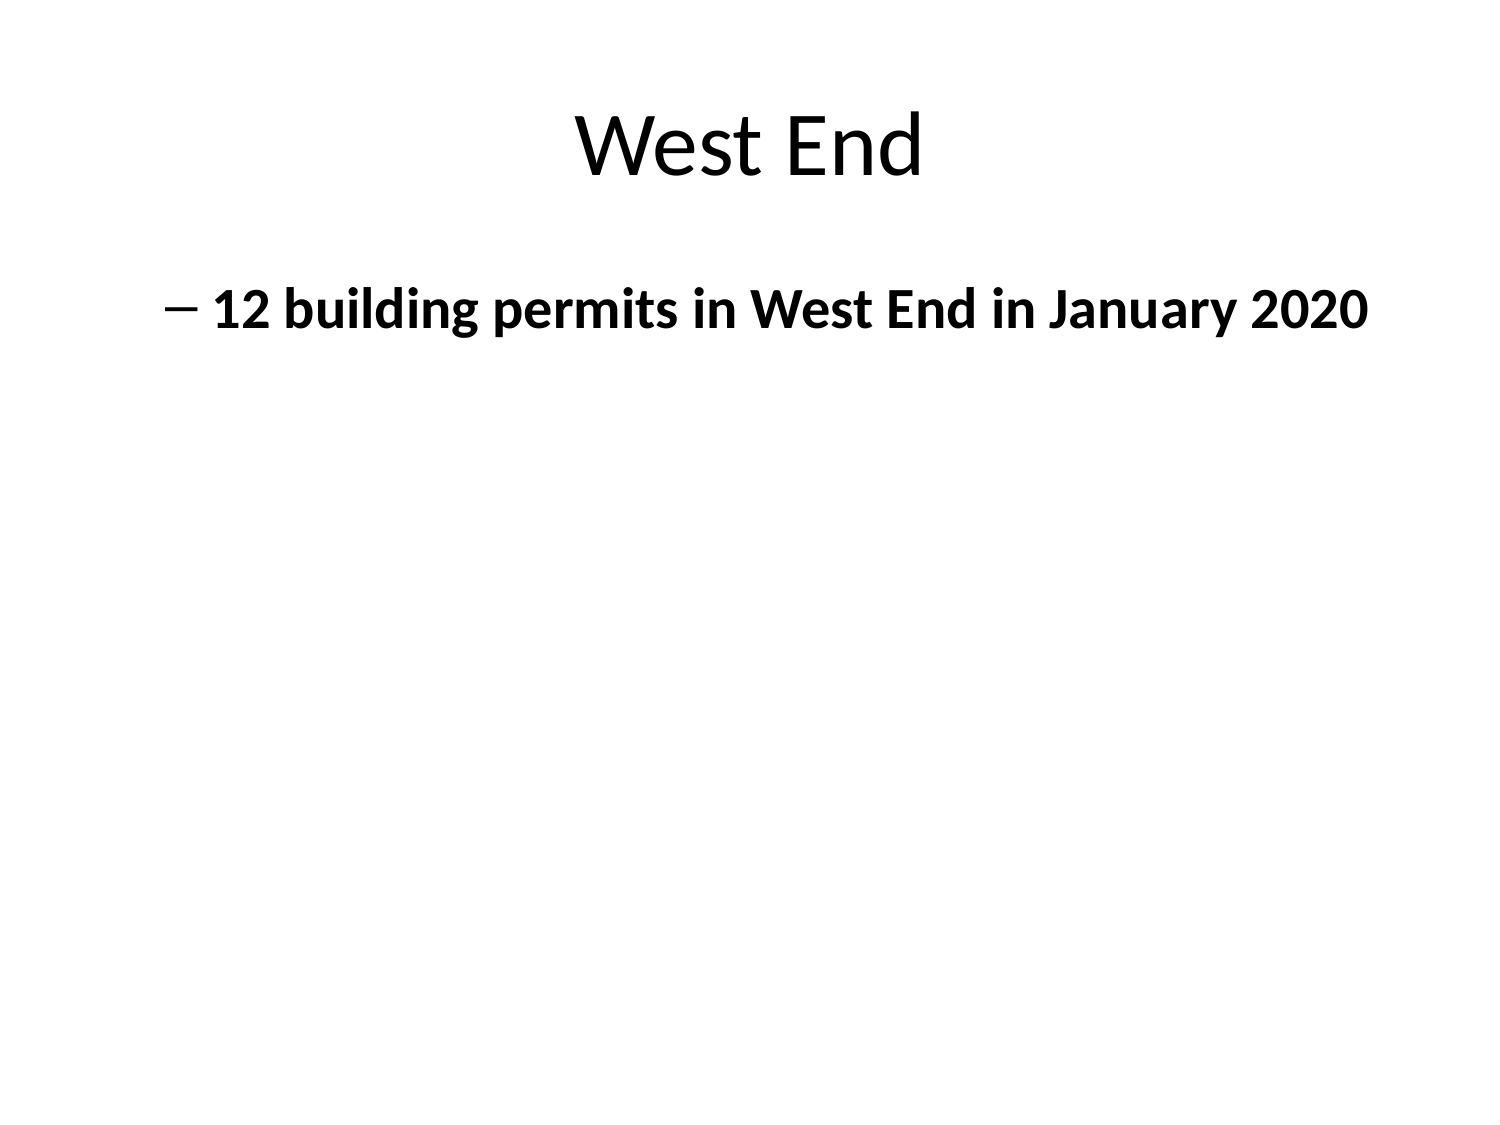

# West End
12 building permits in West End in January 2020